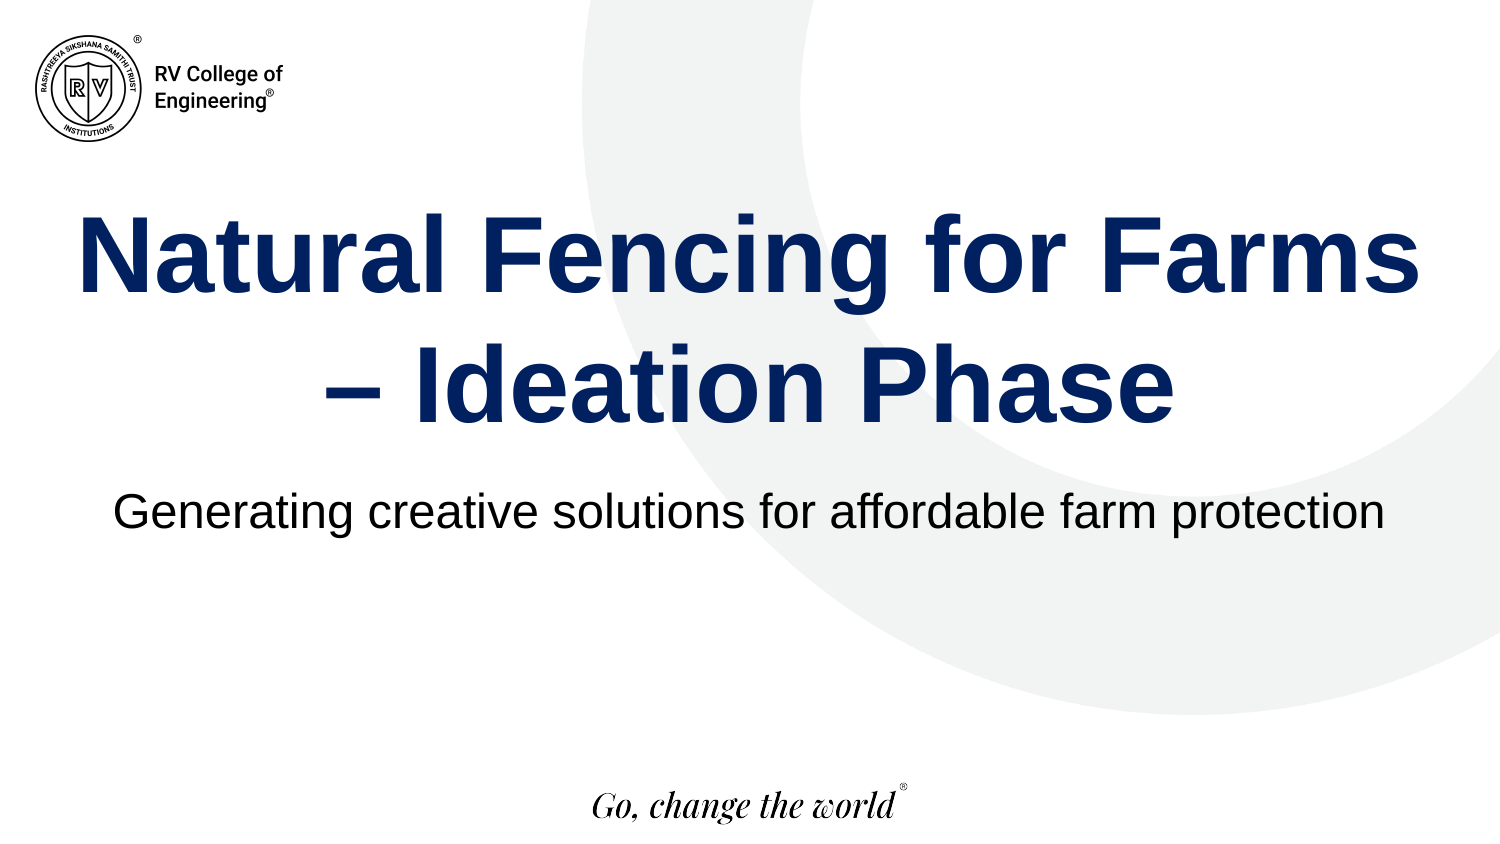

# Natural Fencing for Farms – Ideation Phase
Generating creative solutions for affordable farm protection